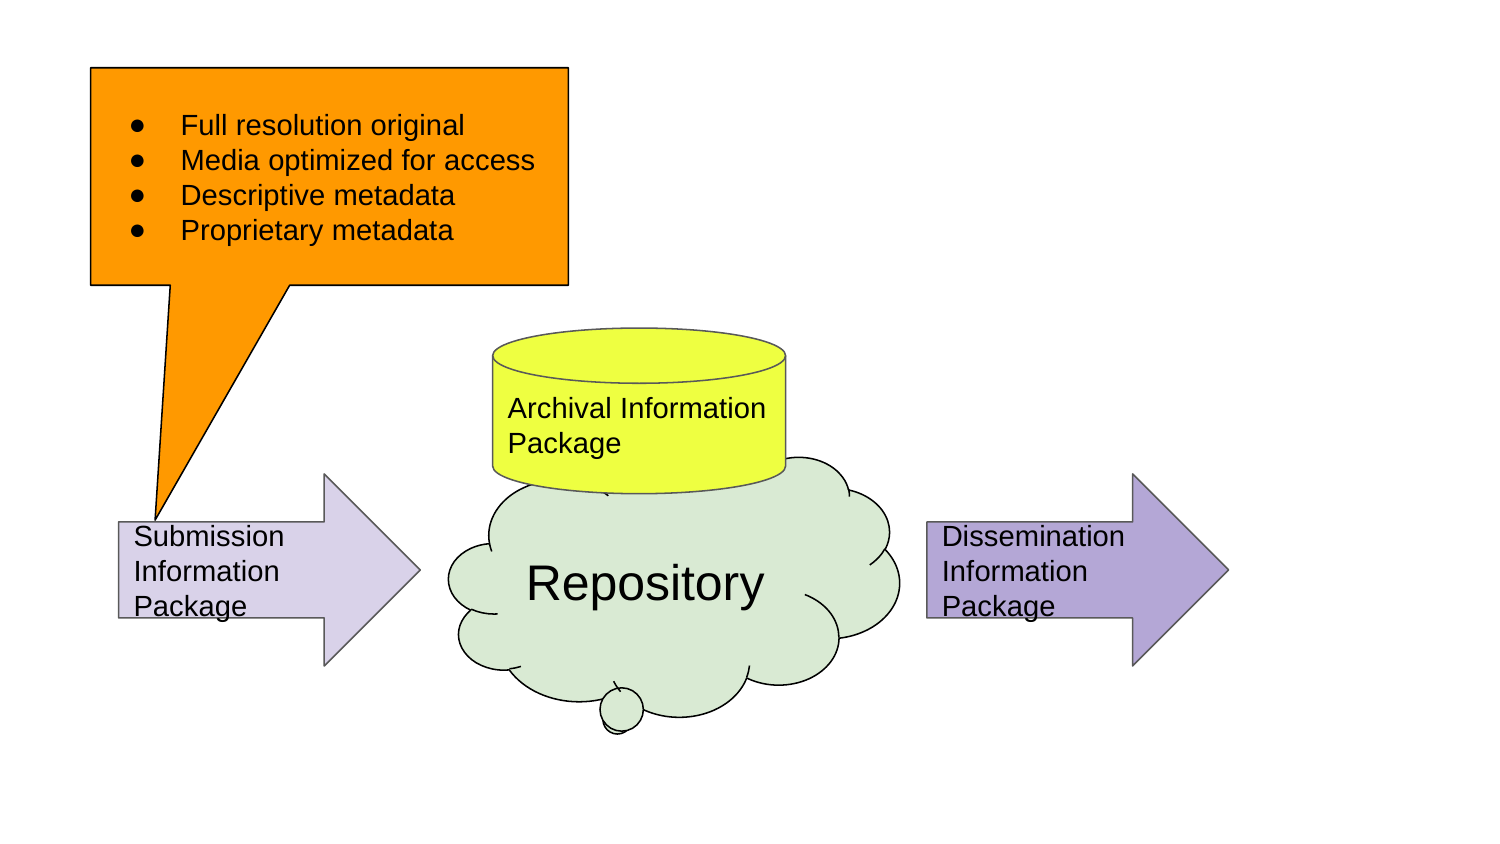

Full resolution original
Media optimized for access
Descriptive metadata
Proprietary metadata

Archival Information Package

Repository
Submission Information Package
Dissemination
Information Package